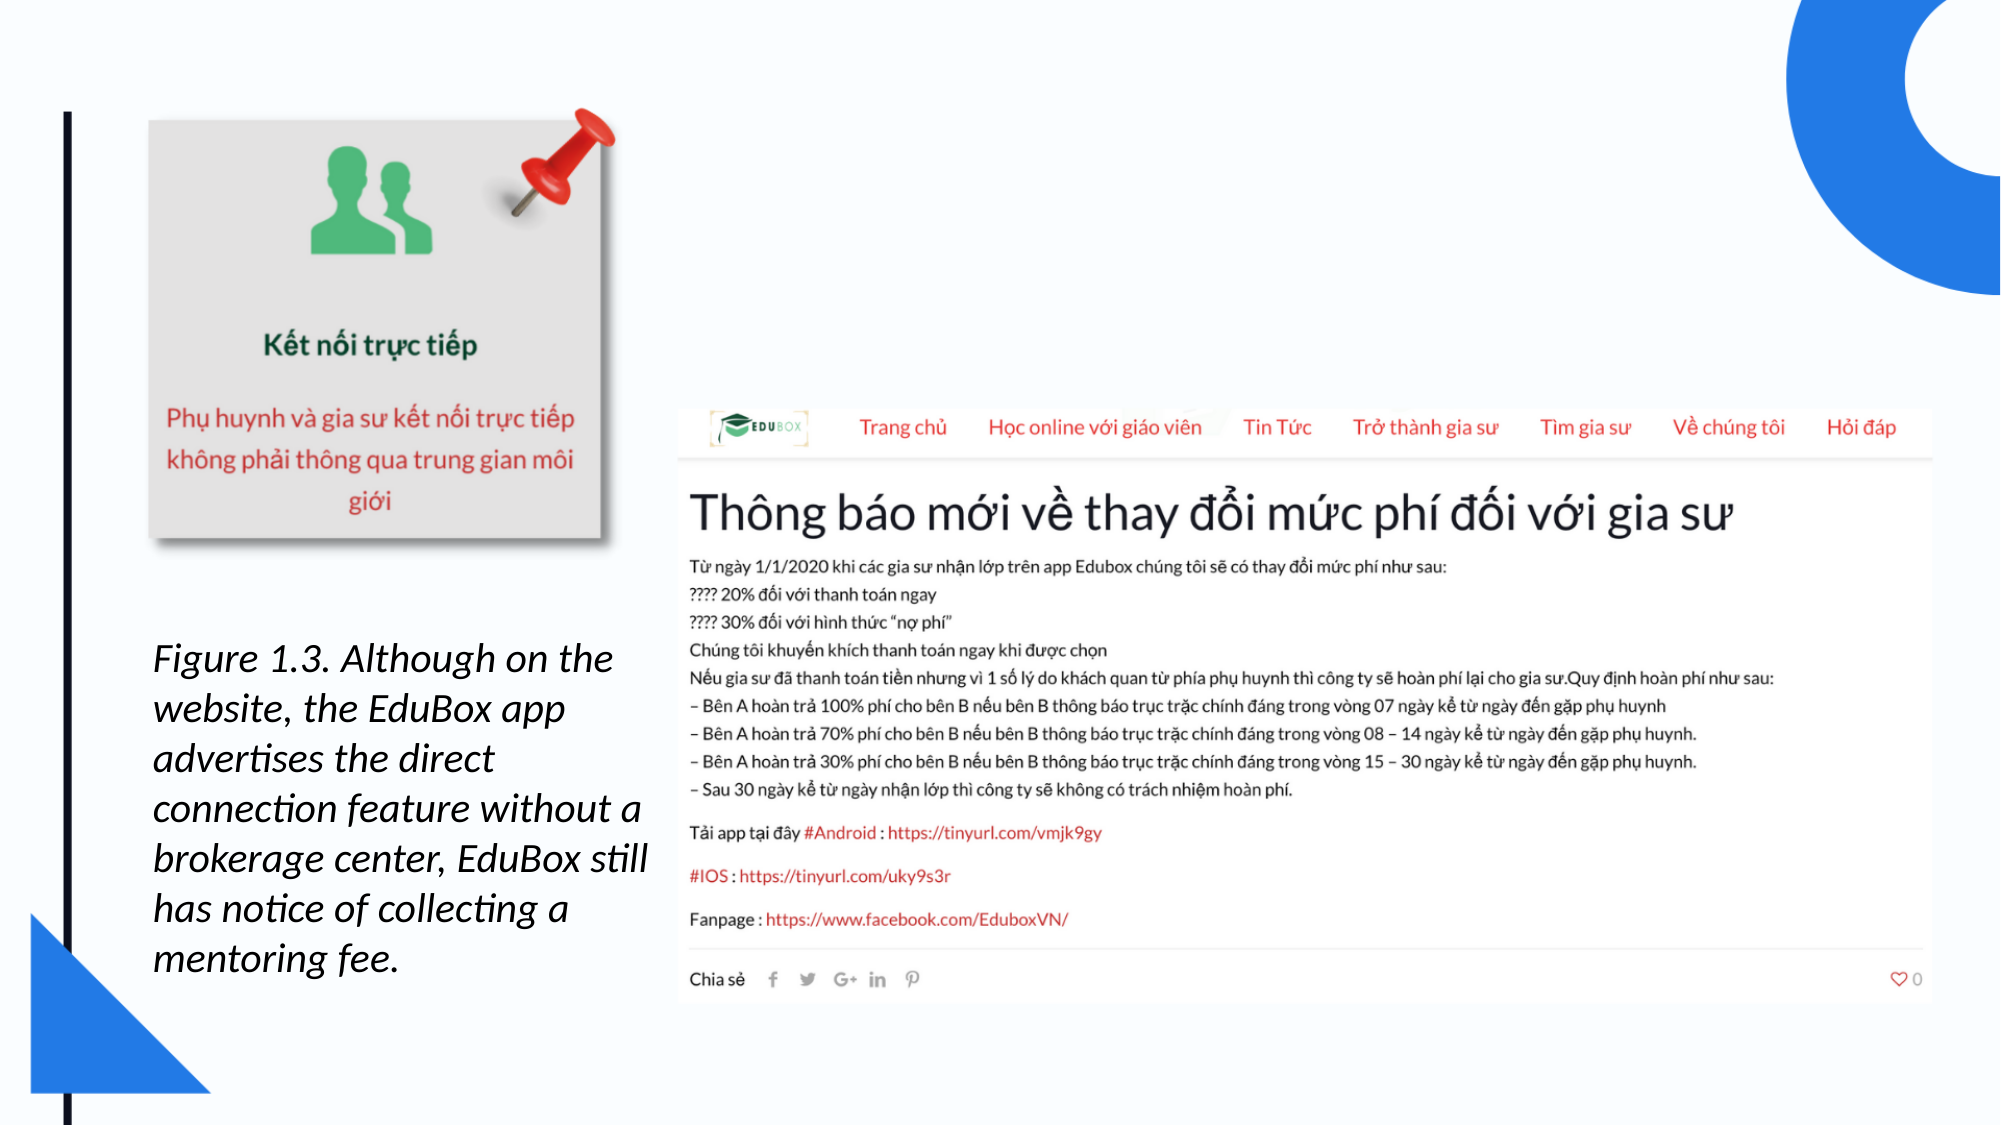

Figure 1.3. Although on the website, the EduBox app advertises the direct connection feature without a brokerage center, EduBox still has notice of collecting a mentoring fee.